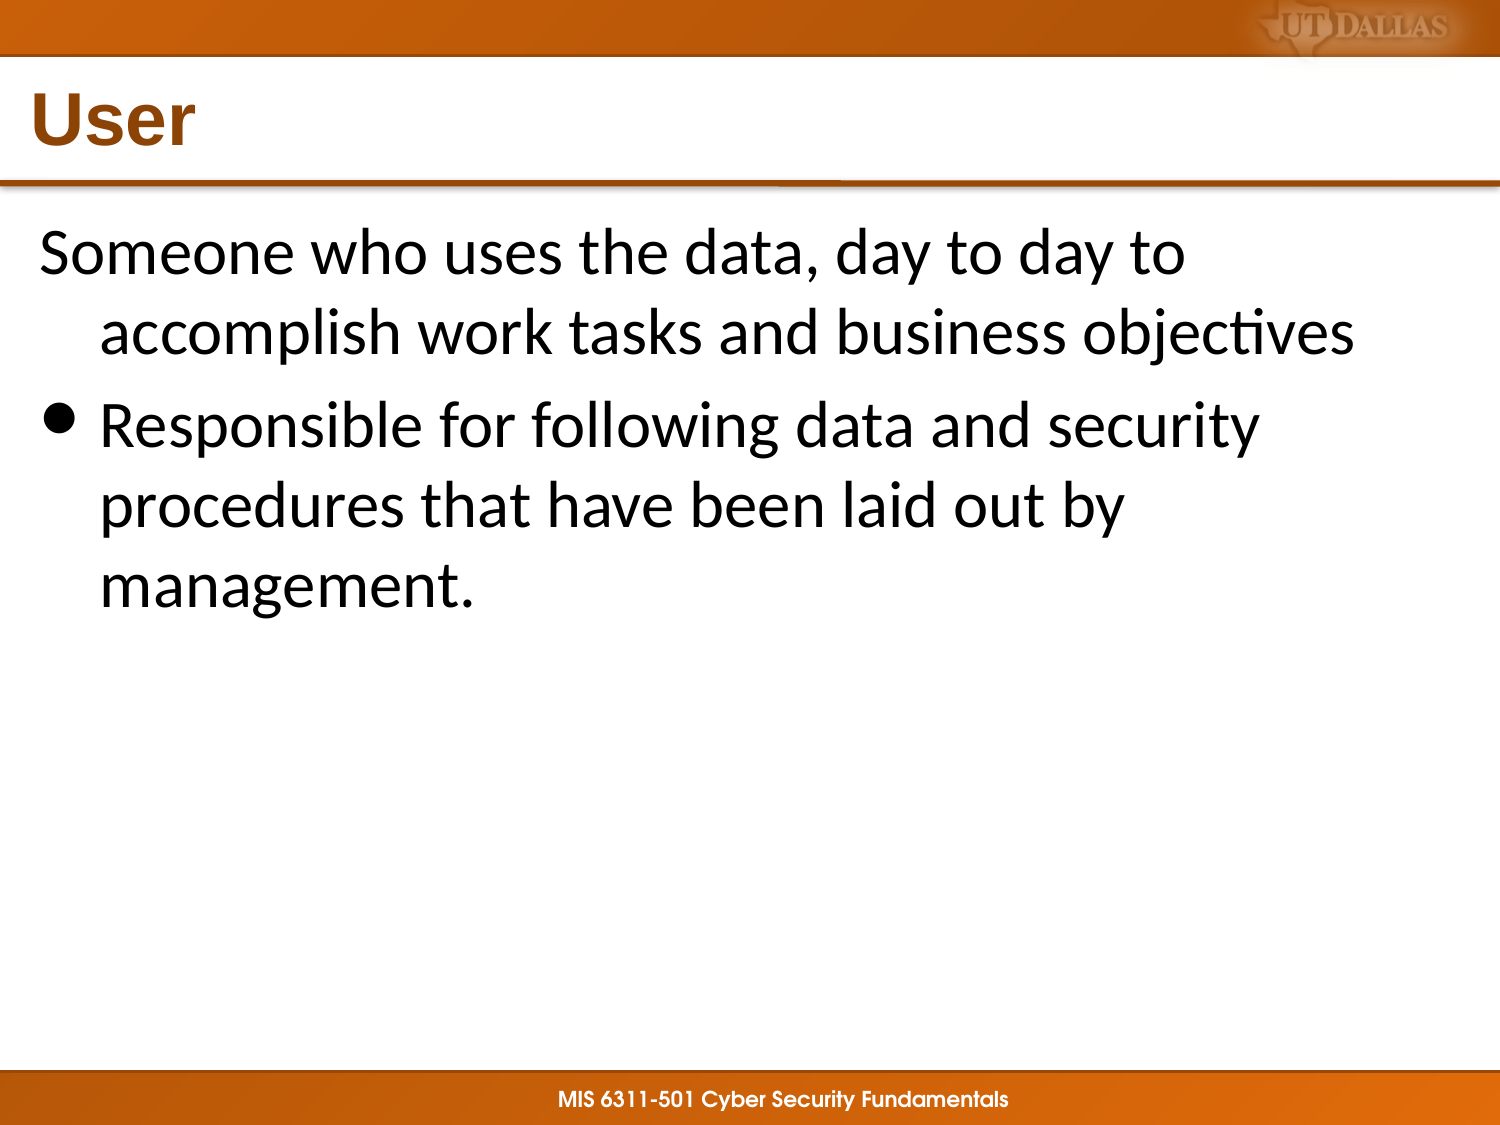

# User
Someone who uses the data, day to day to accomplish work tasks and business objectives
Responsible for following data and security procedures that have been laid out by management.